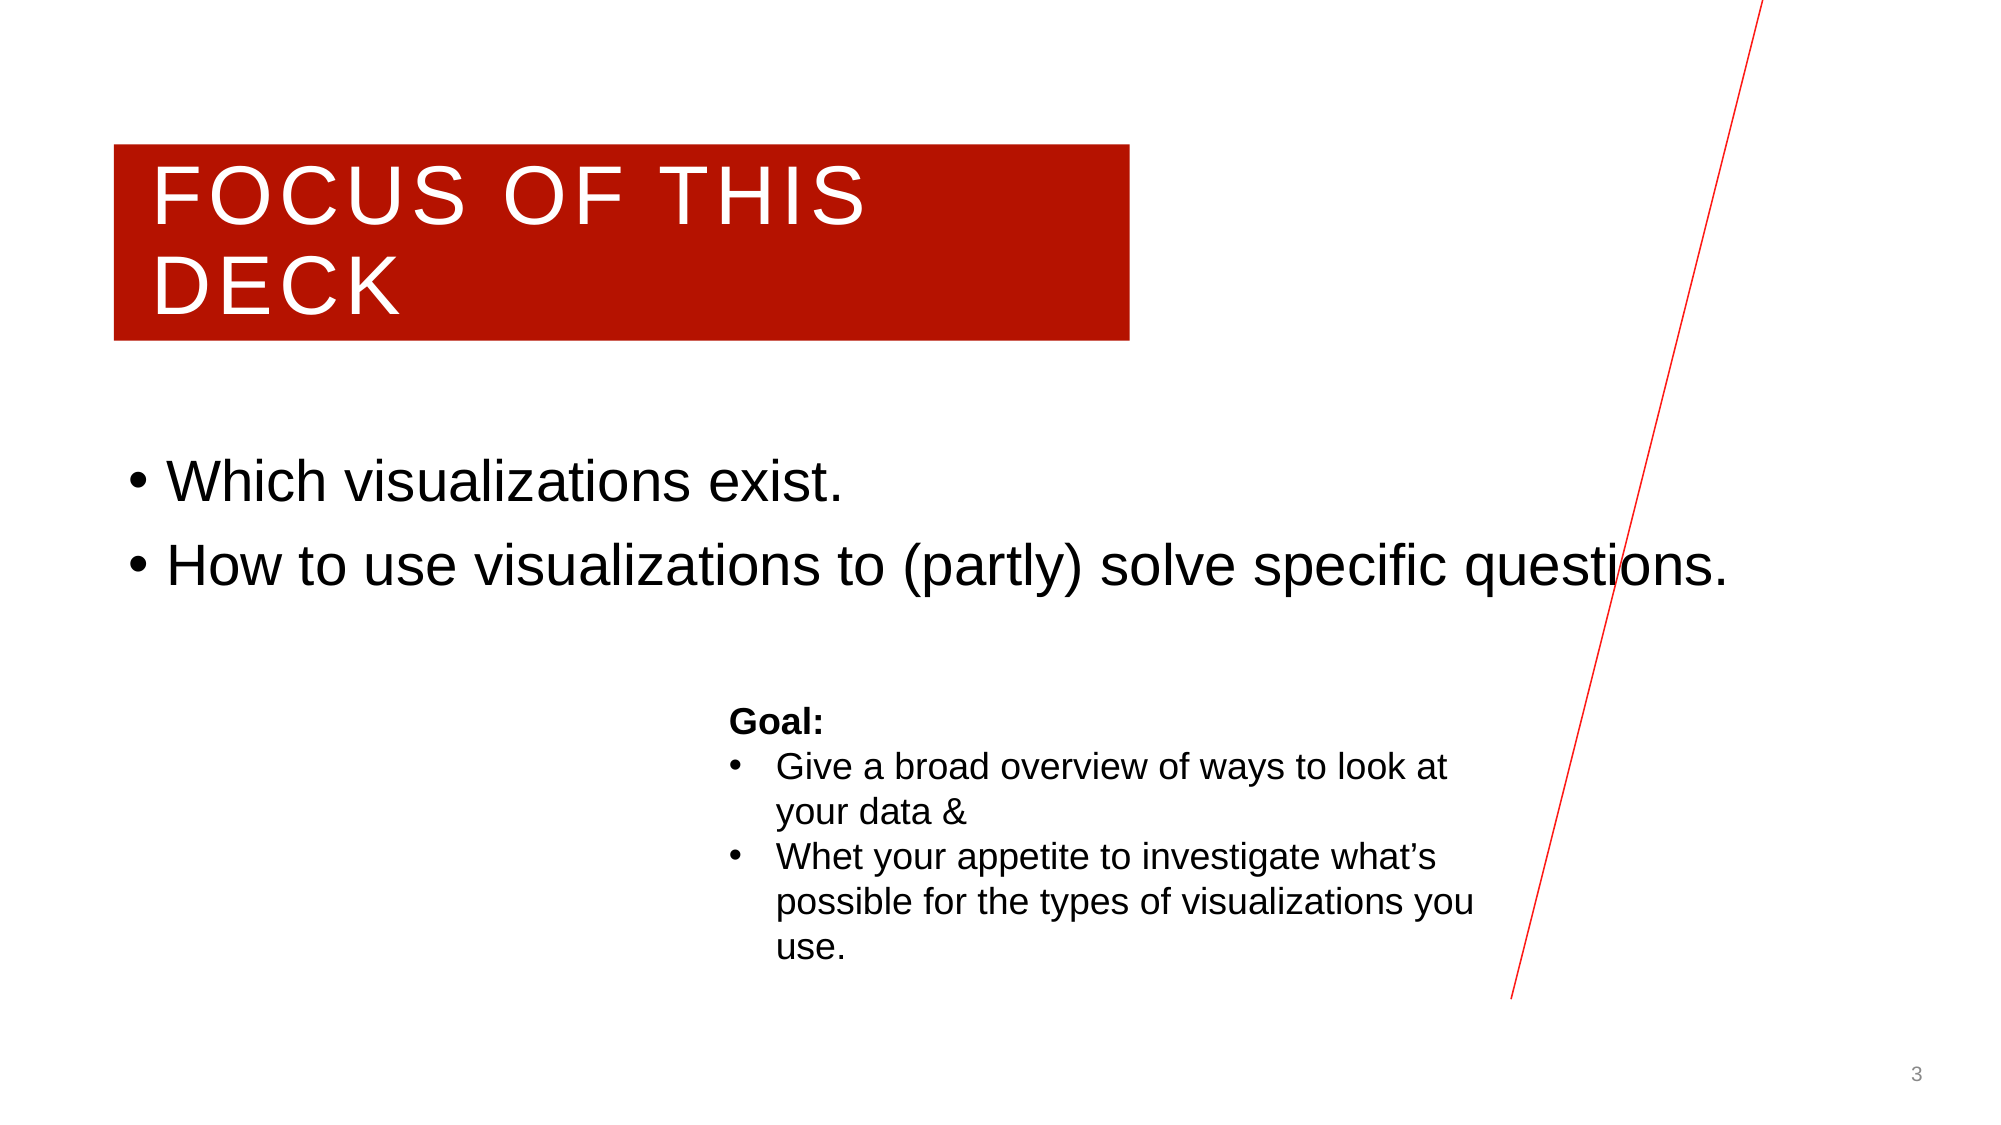

# Focus of this deck
Which visualizations exist.
How to use visualizations to (partly) solve specific questions.

Goal:
Give a broad overview of ways to look at your data &
Whet your appetite to investigate what’s possible for the types of visualizations you use.
3